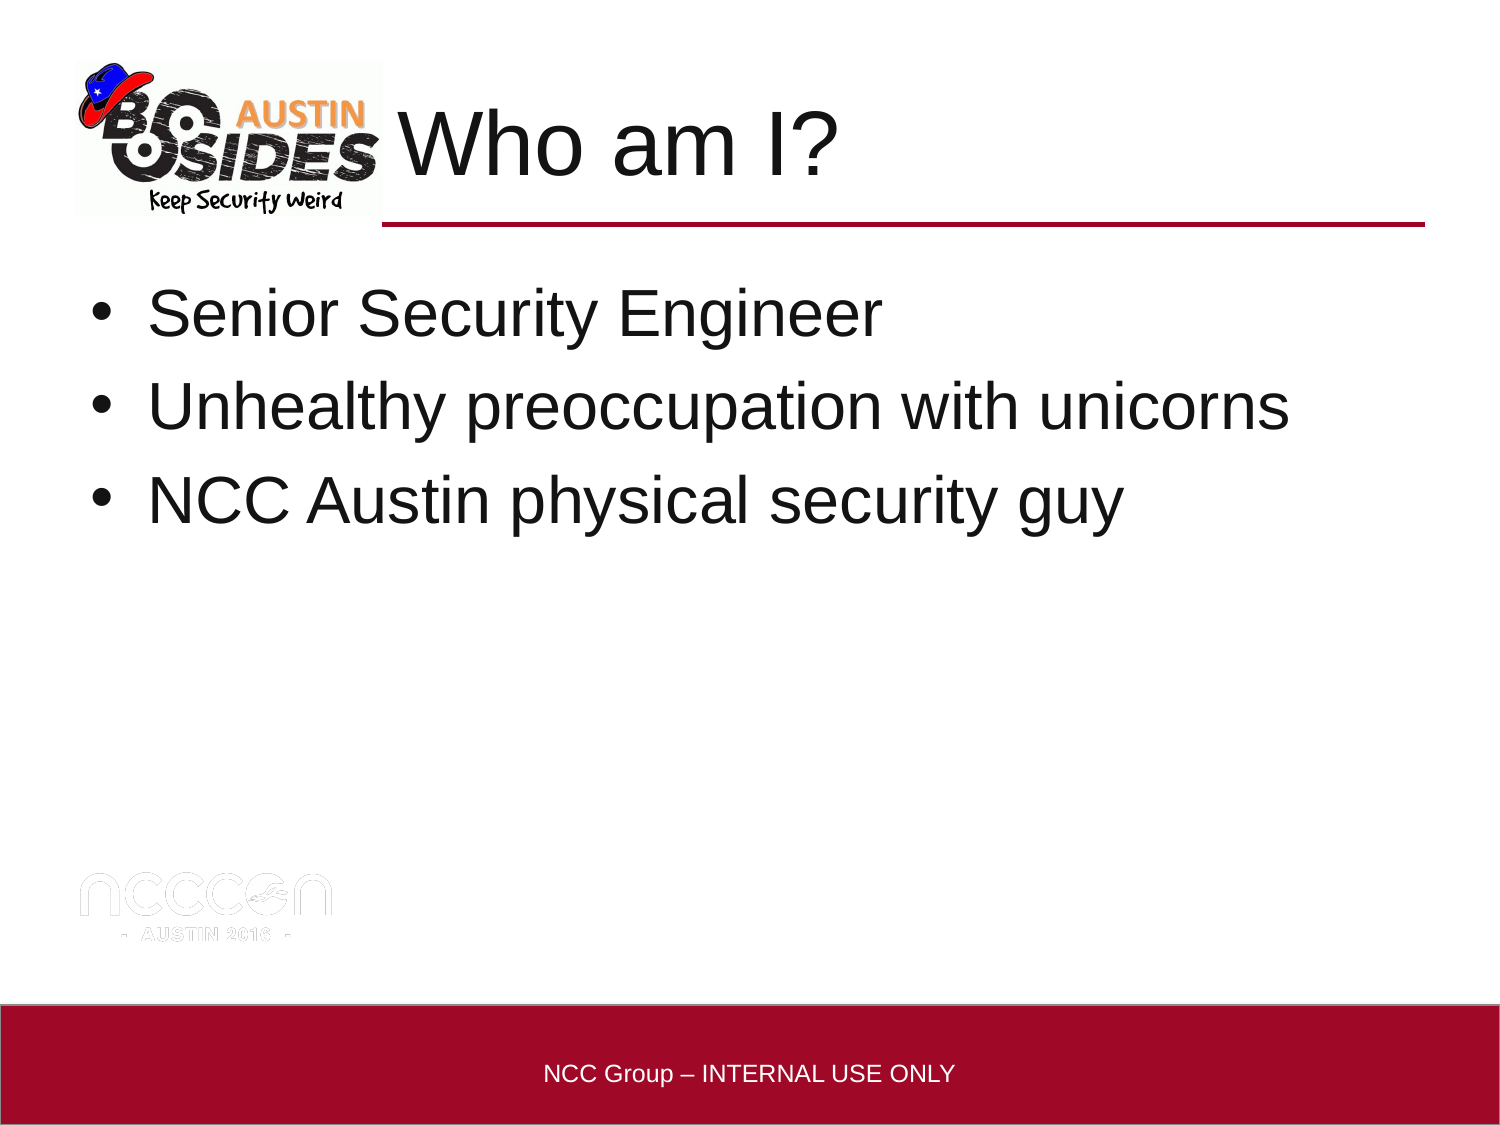

# Who am I?
Senior Security Engineer
Unhealthy preoccupation with unicorns
NCC Austin physical security guy
NCC Group – INTERNAL USE ONLY